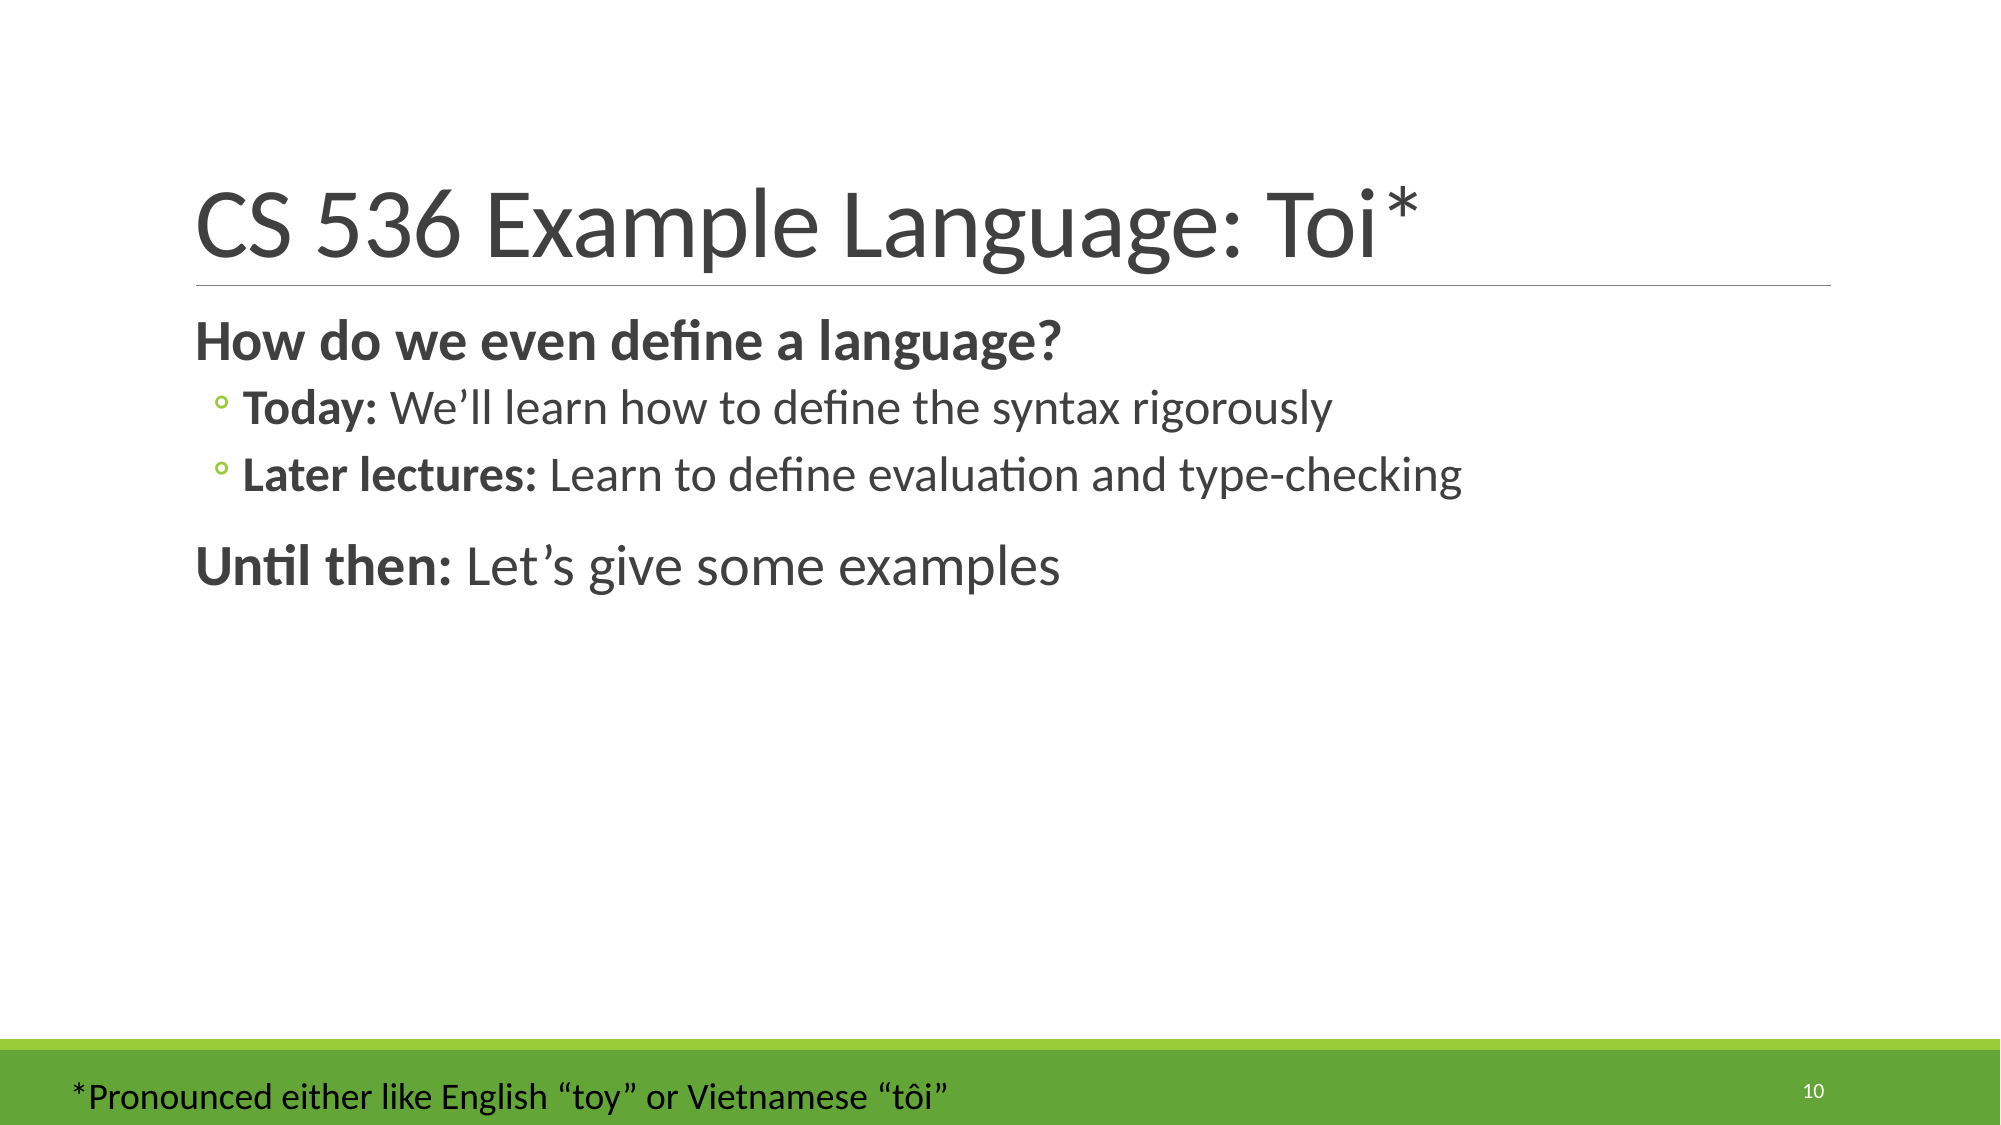

# CS 536 Example Language: Toi*
How do we even define a language?
Today: We’ll learn how to define the syntax rigorously
Later lectures: Learn to define evaluation and type-checking
Until then: Let’s give some examples
10
*Pronounced either like English “toy” or Vietnamese “tôi”